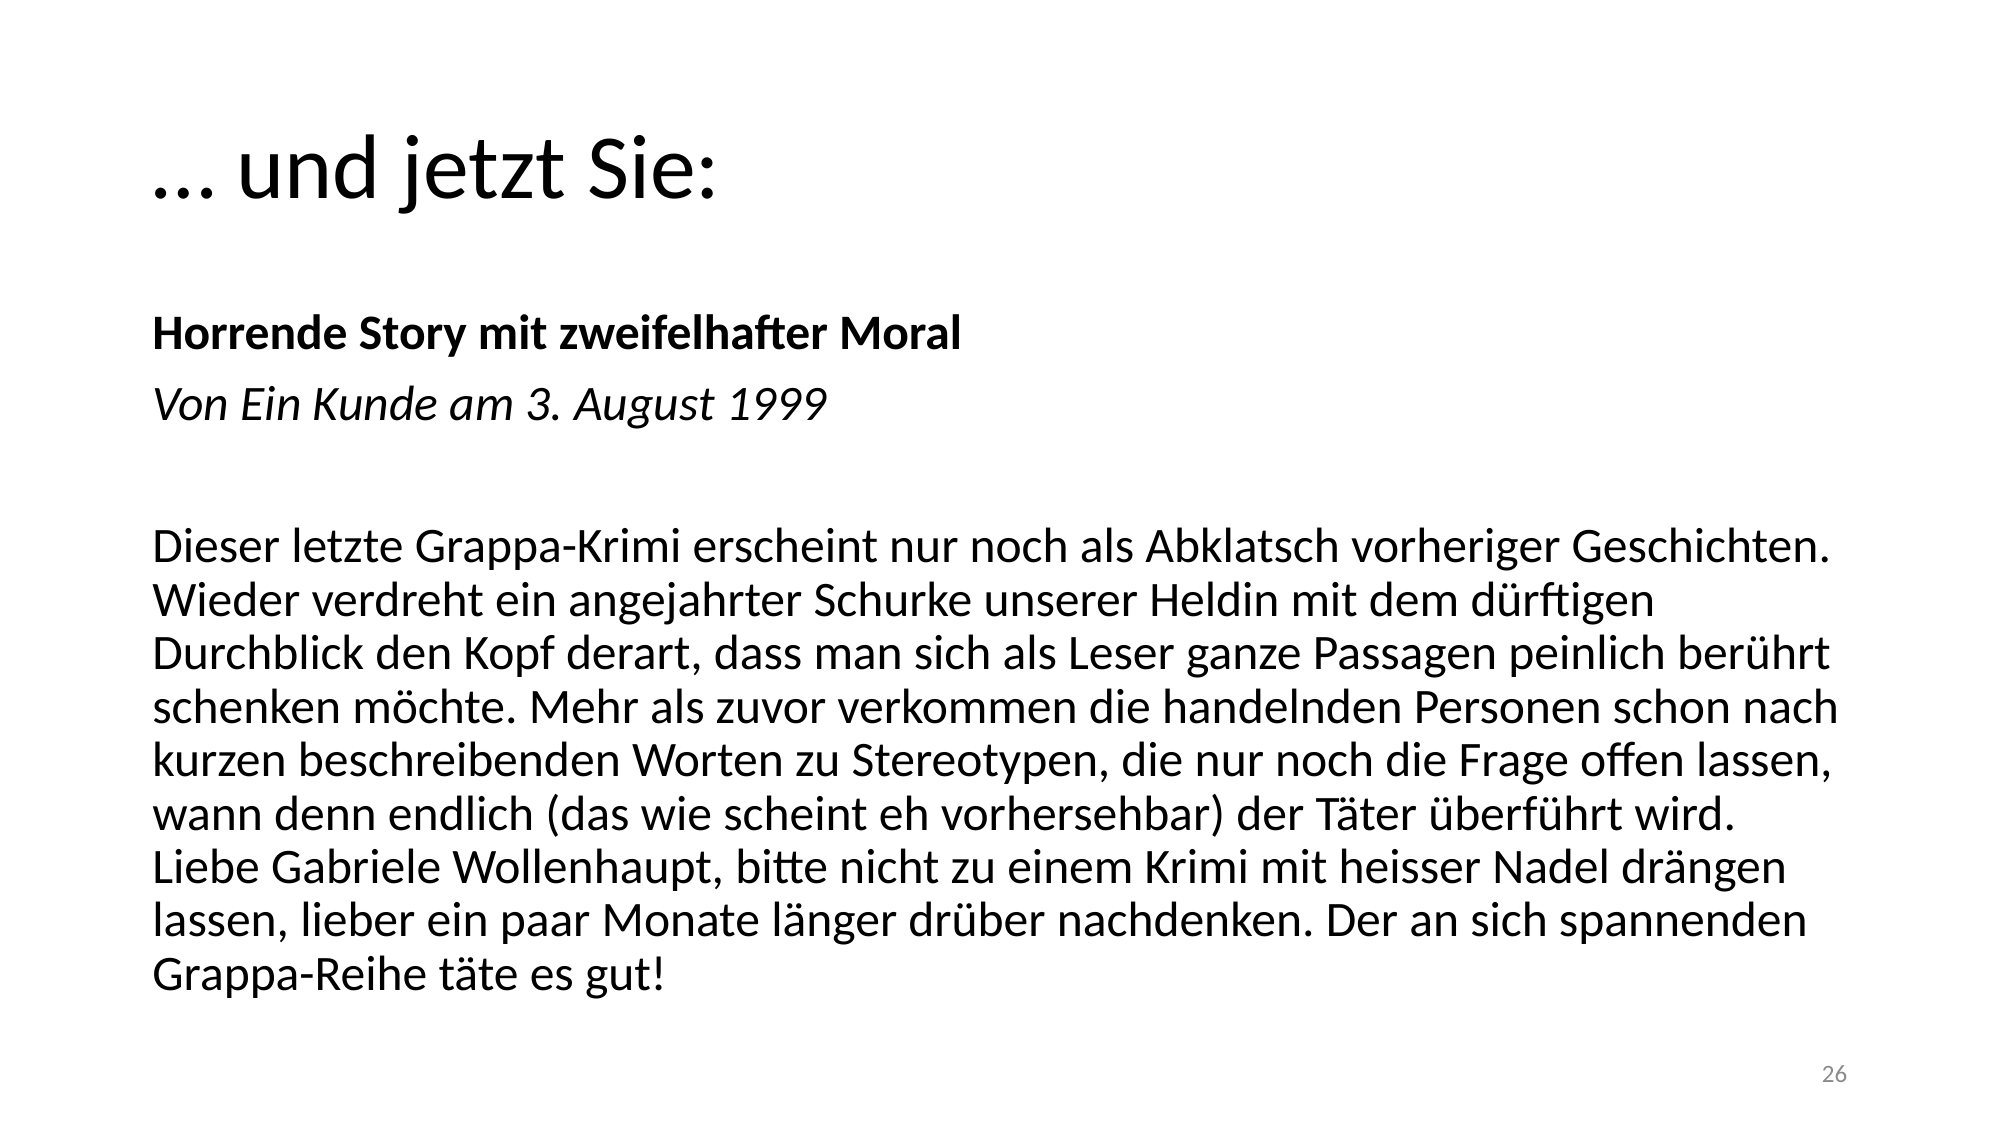

# … und jetzt Sie:
Horrende Story mit zweifelhafter Moral
Von Ein Kunde am 3. August 1999

Dieser letzte Grappa-Krimi erscheint nur noch als Abklatsch vorheriger Geschichten. Wieder verdreht ein angejahrter Schurke unserer Heldin mit dem dürftigen Durchblick den Kopf derart, dass man sich als Leser ganze Passagen peinlich berührt schenken möchte. Mehr als zuvor verkommen die handelnden Personen schon nach kurzen beschreibenden Worten zu Stereotypen, die nur noch die Frage offen lassen, wann denn endlich (das wie scheint eh vorhersehbar) der Täter überführt wird. Liebe Gabriele Wollenhaupt, bitte nicht zu einem Krimi mit heisser Nadel drängen lassen, lieber ein paar Monate länger drüber nachdenken. Der an sich spannenden Grappa-Reihe täte es gut!

26